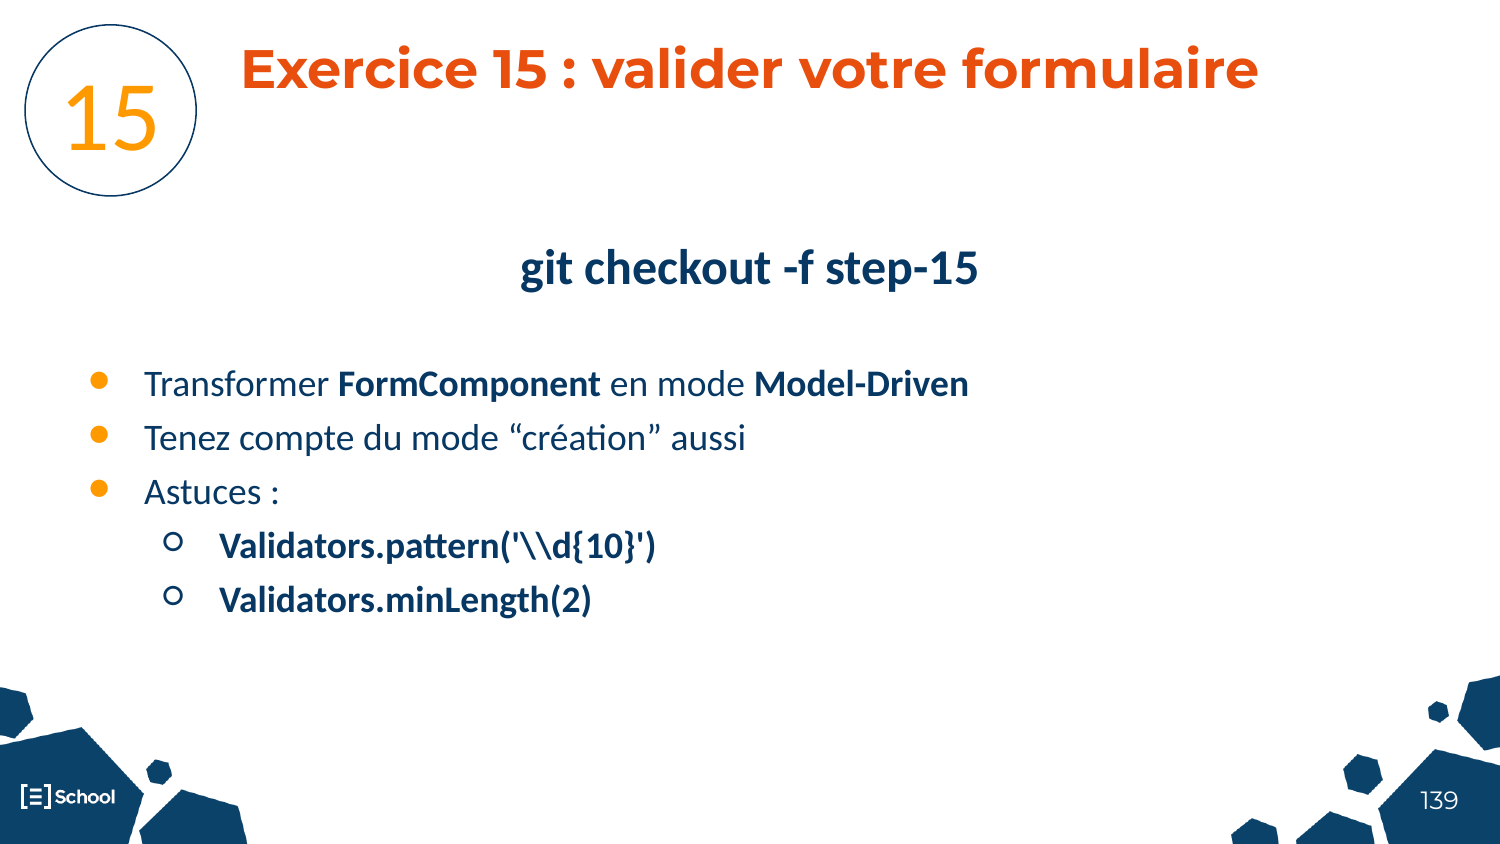

Exercice 15 : valider votre formulaire

15
git checkout -f step-15
Transformer FormComponent en mode Model-Driven
Tenez compte du mode “création” aussi
Astuces :
Validators.pattern('\\d{10}')
Validators.minLength(2)

139